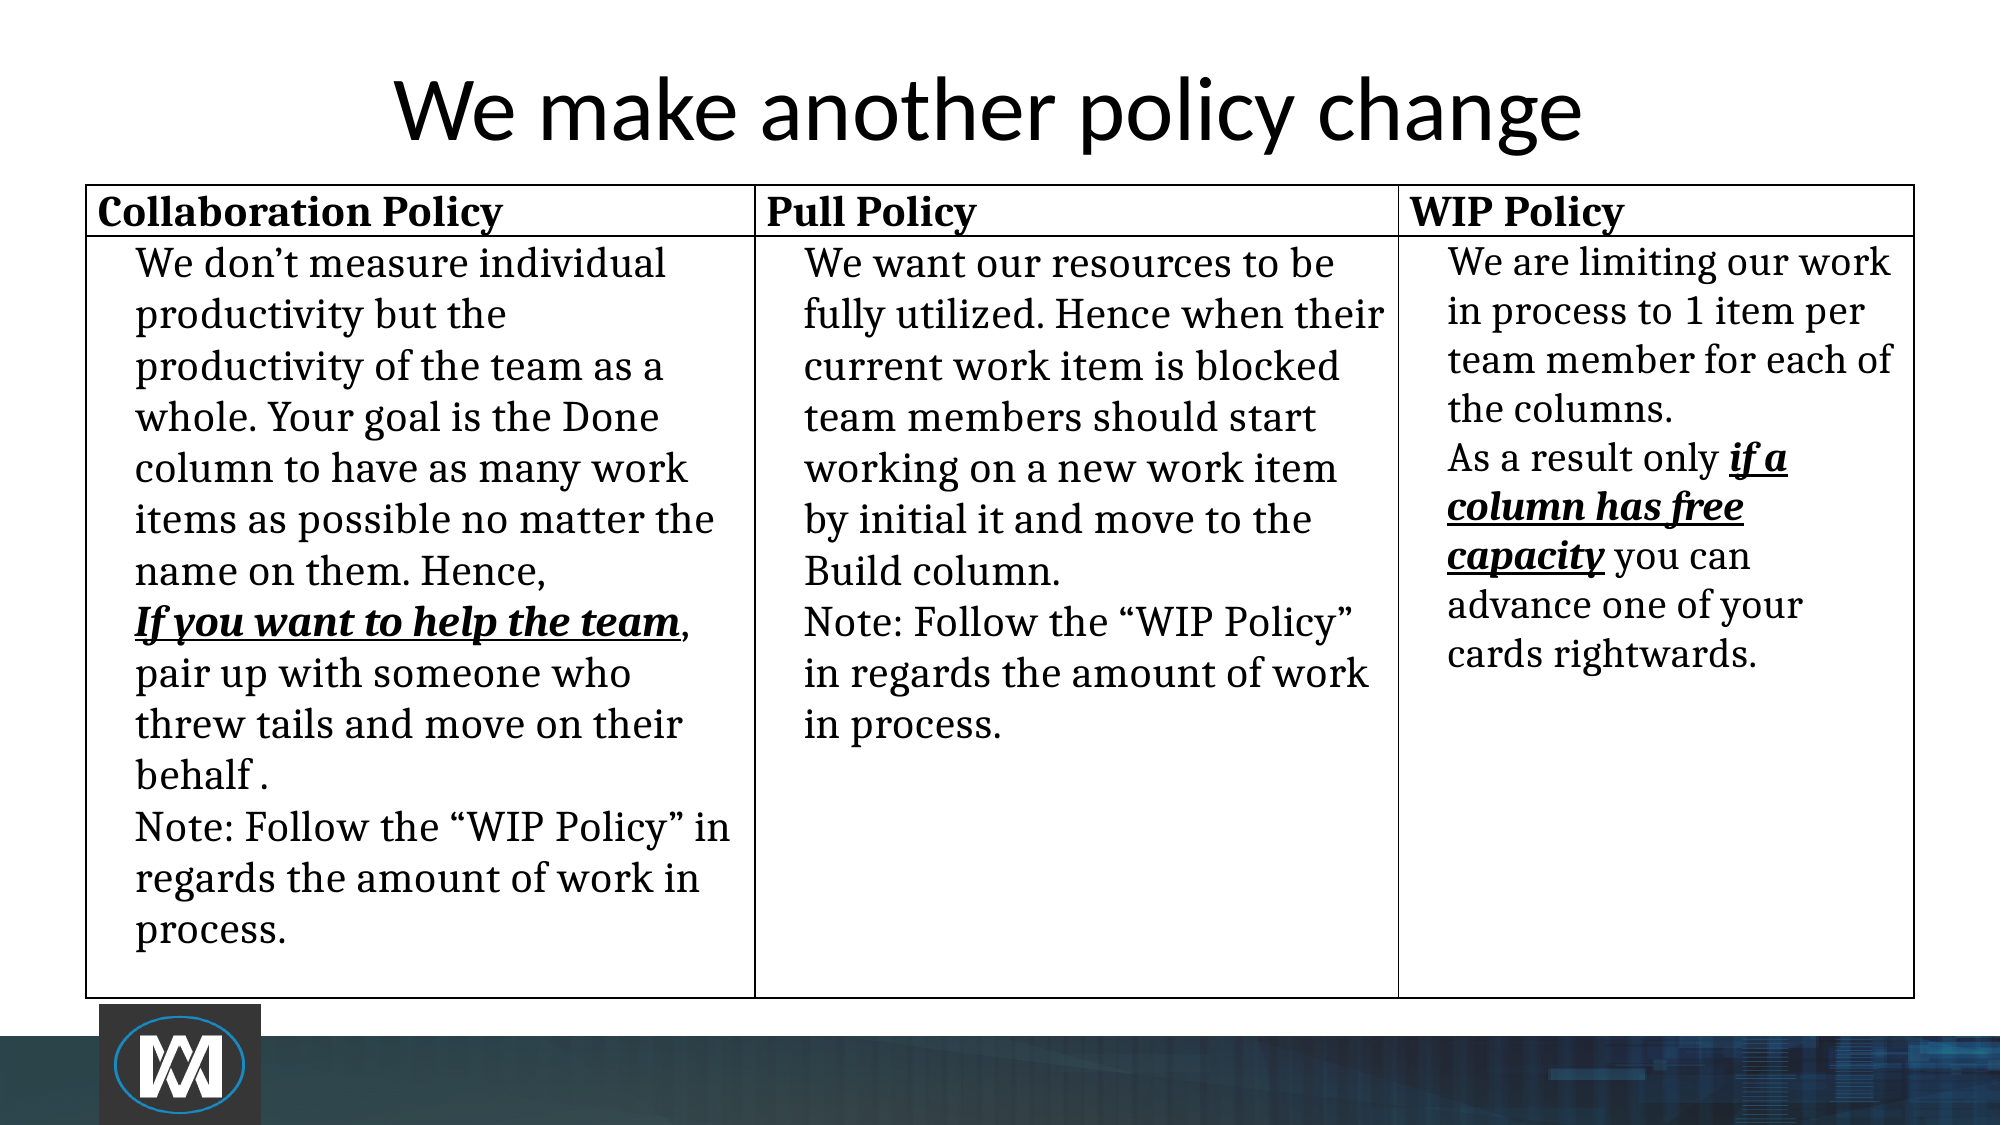

# We make another policy change
| Collaboration Policy | Pull Policy | WIP Policy |
| --- | --- | --- |
| We don’t measure individual productivity but the productivity of the team as a whole. Your goal is the Done column to have as many work items as possible no matter the name on them. Hence, If you want to help the team, pair up with someone who threw tails and move on their behalf . Note: Follow the “WIP Policy” in regards the amount of work in process. | We want our resources to be fully utilized. Hence when their current work item is blocked team members should start working on a new work item by initial it and move to the Build column. Note: Follow the “WIP Policy” in regards the amount of work in process. | We are limiting our work in process to 1 item per team member for each of the columns. As a result only if a column has free capacity you can advance one of your cards rightwards. |